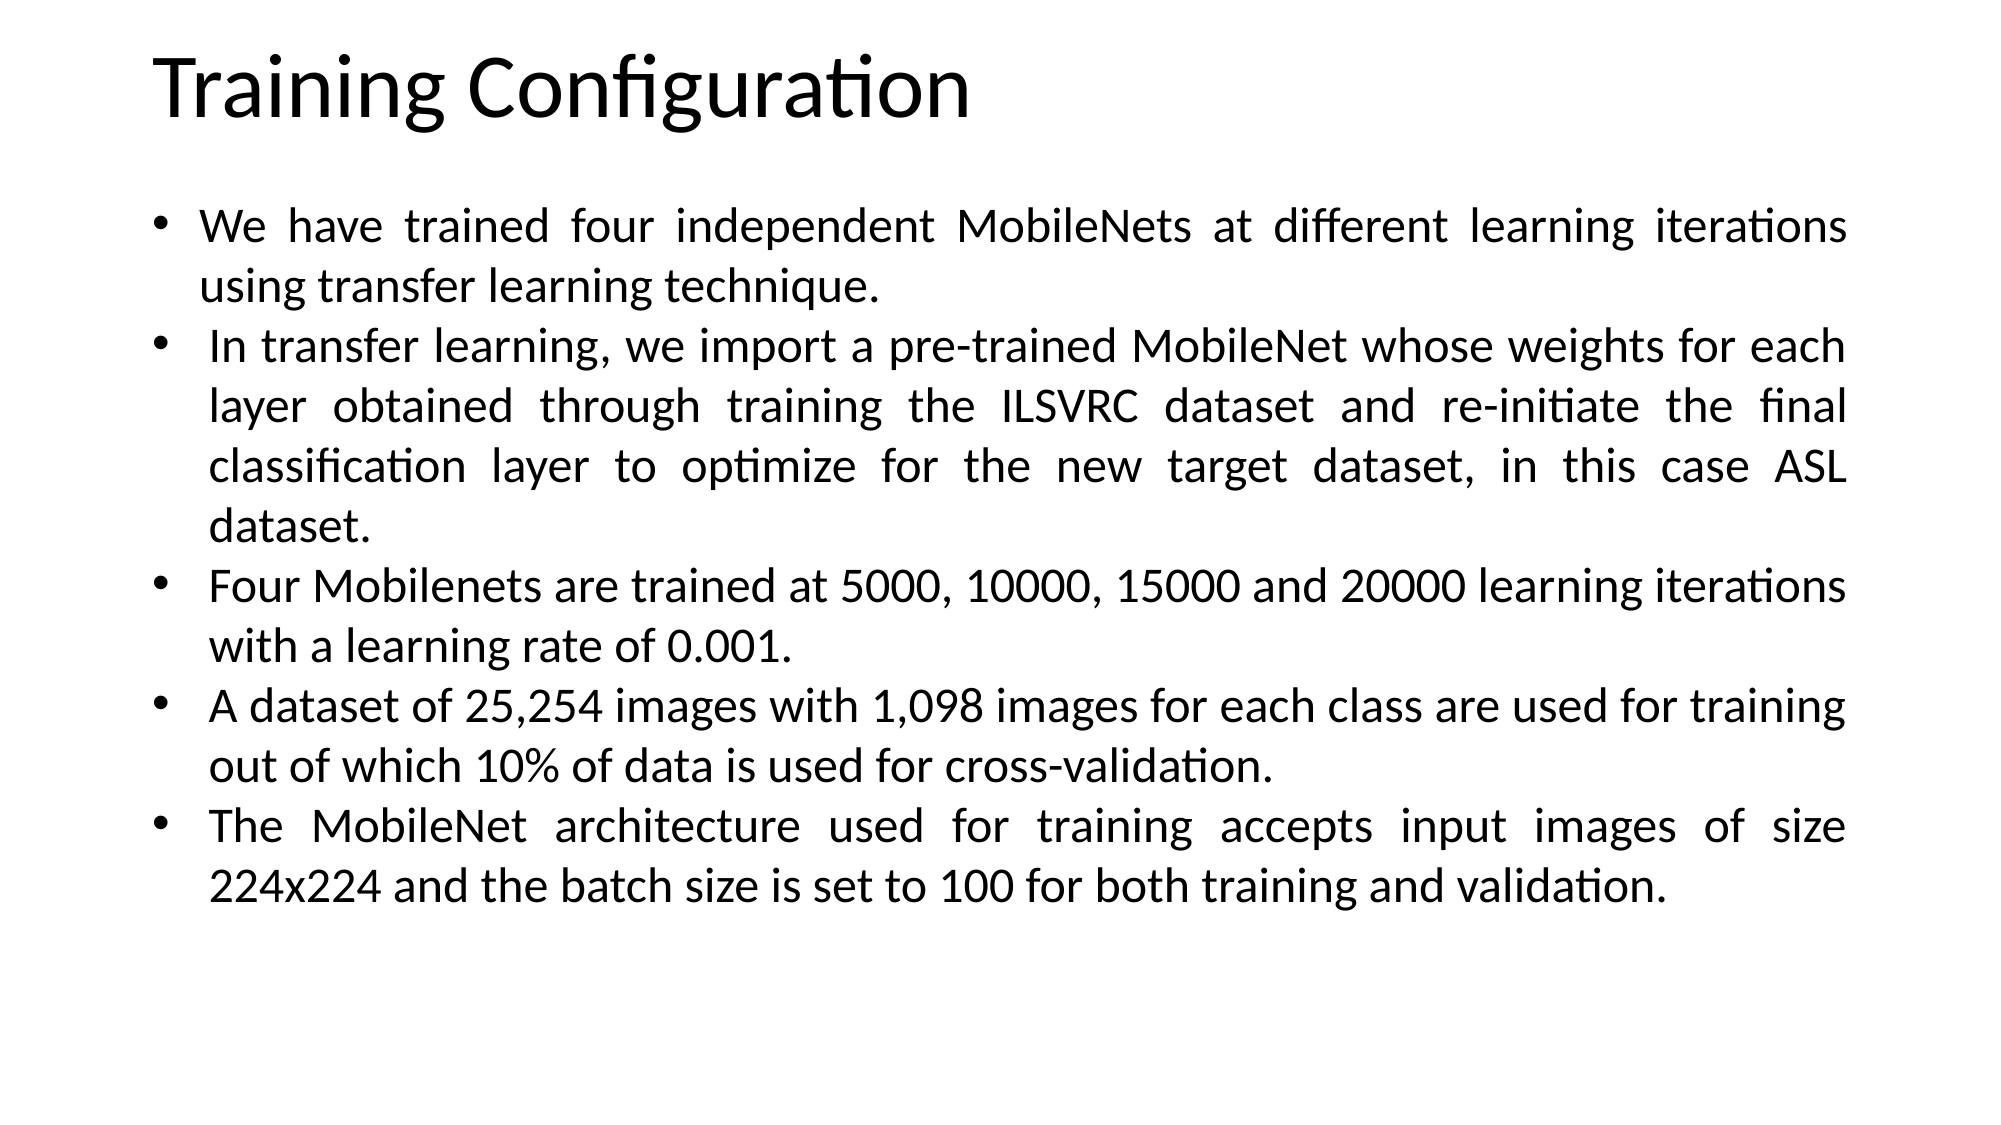

# Training Configuration
We have trained four independent MobileNets at diﬀerent learning iterations using transfer learning technique.
In transfer learning, we import a pre-trained MobileNet whose weights for each layer obtained through training the ILSVRC dataset and re-initiate the ﬁnal classiﬁcation layer to optimize for the new target dataset, in this case ASL dataset.
Four Mobilenets are trained at 5000, 10000, 15000 and 20000 learning iterations with a learning rate of 0.001.
A dataset of 25,254 images with 1,098 images for each class are used for training out of which 10% of data is used for cross-validation.
The MobileNet architecture used for training accepts input images of size 224x224 and the batch size is set to 100 for both training and validation.